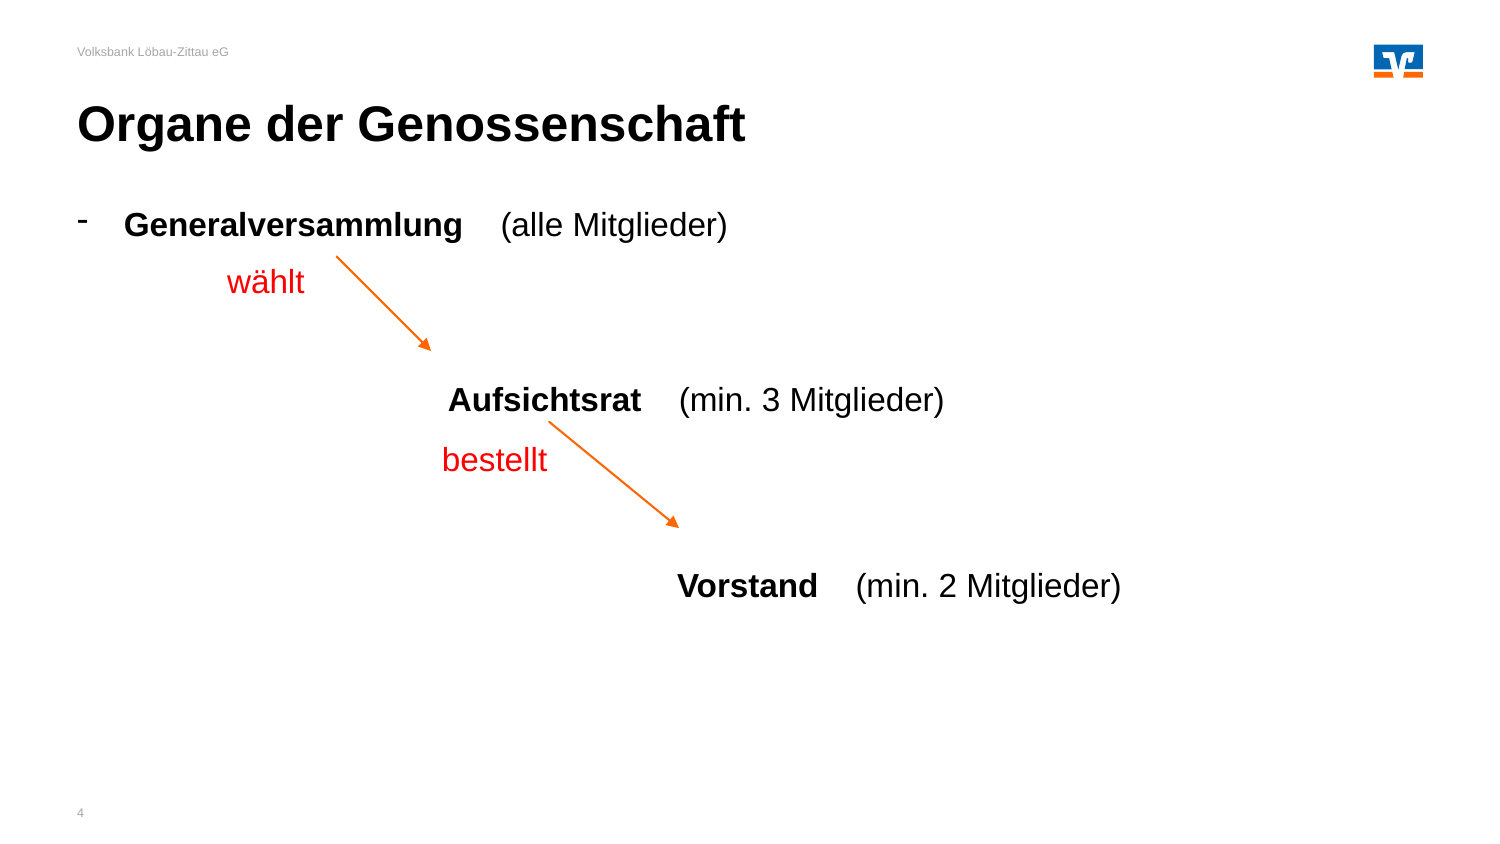

Volksbank Löbau-Zittau eG
# Organe der Genossenschaft
Generalversammlung    (alle Mitglieder)
	wählt

		Aufsichtsrat    (min. 3 Mitglieder)
		       bestellt

				Vorstand    (min. 2 Mitglieder)
4
14.04.2025